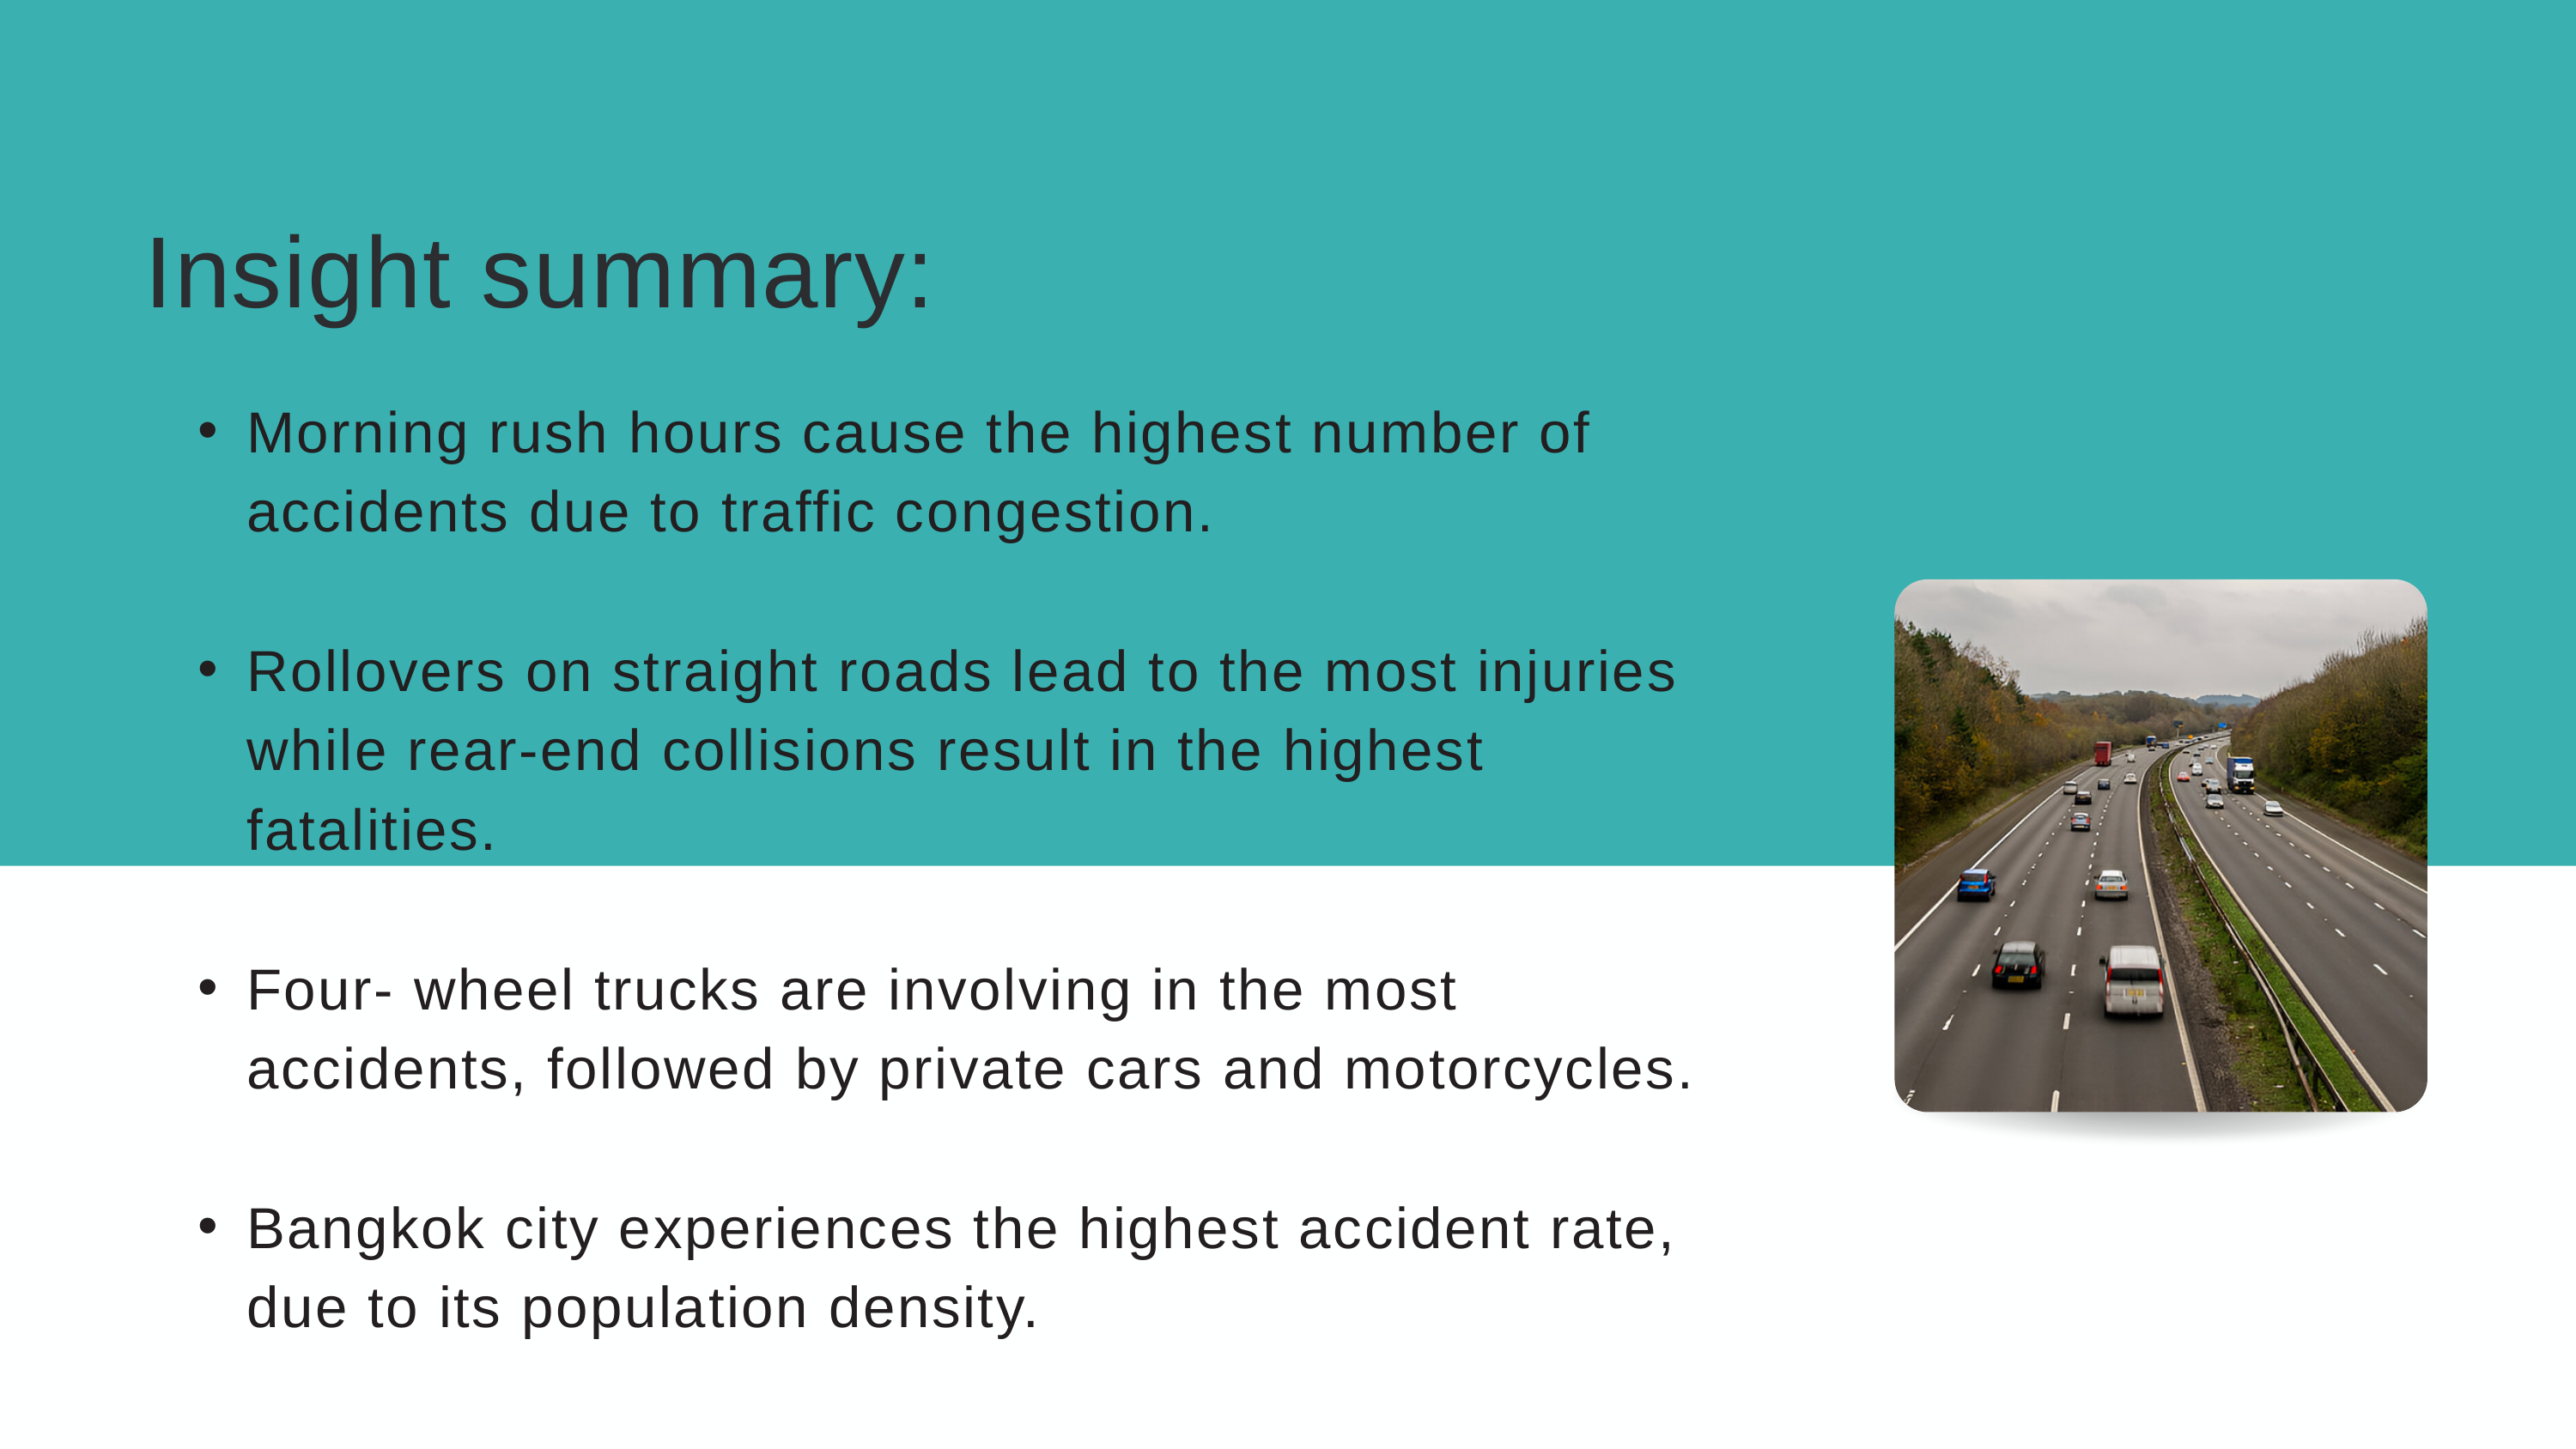

Insight summary:
Morning rush hours cause the highest number of accidents due to traffic congestion.

Rollovers on straight roads lead to the most injuries while rear-end collisions result in the highest fatalities.

Four- wheel trucks are involving in the most accidents, followed by private cars and motorcycles.

Bangkok city experiences the highest accident rate, due to its population density.